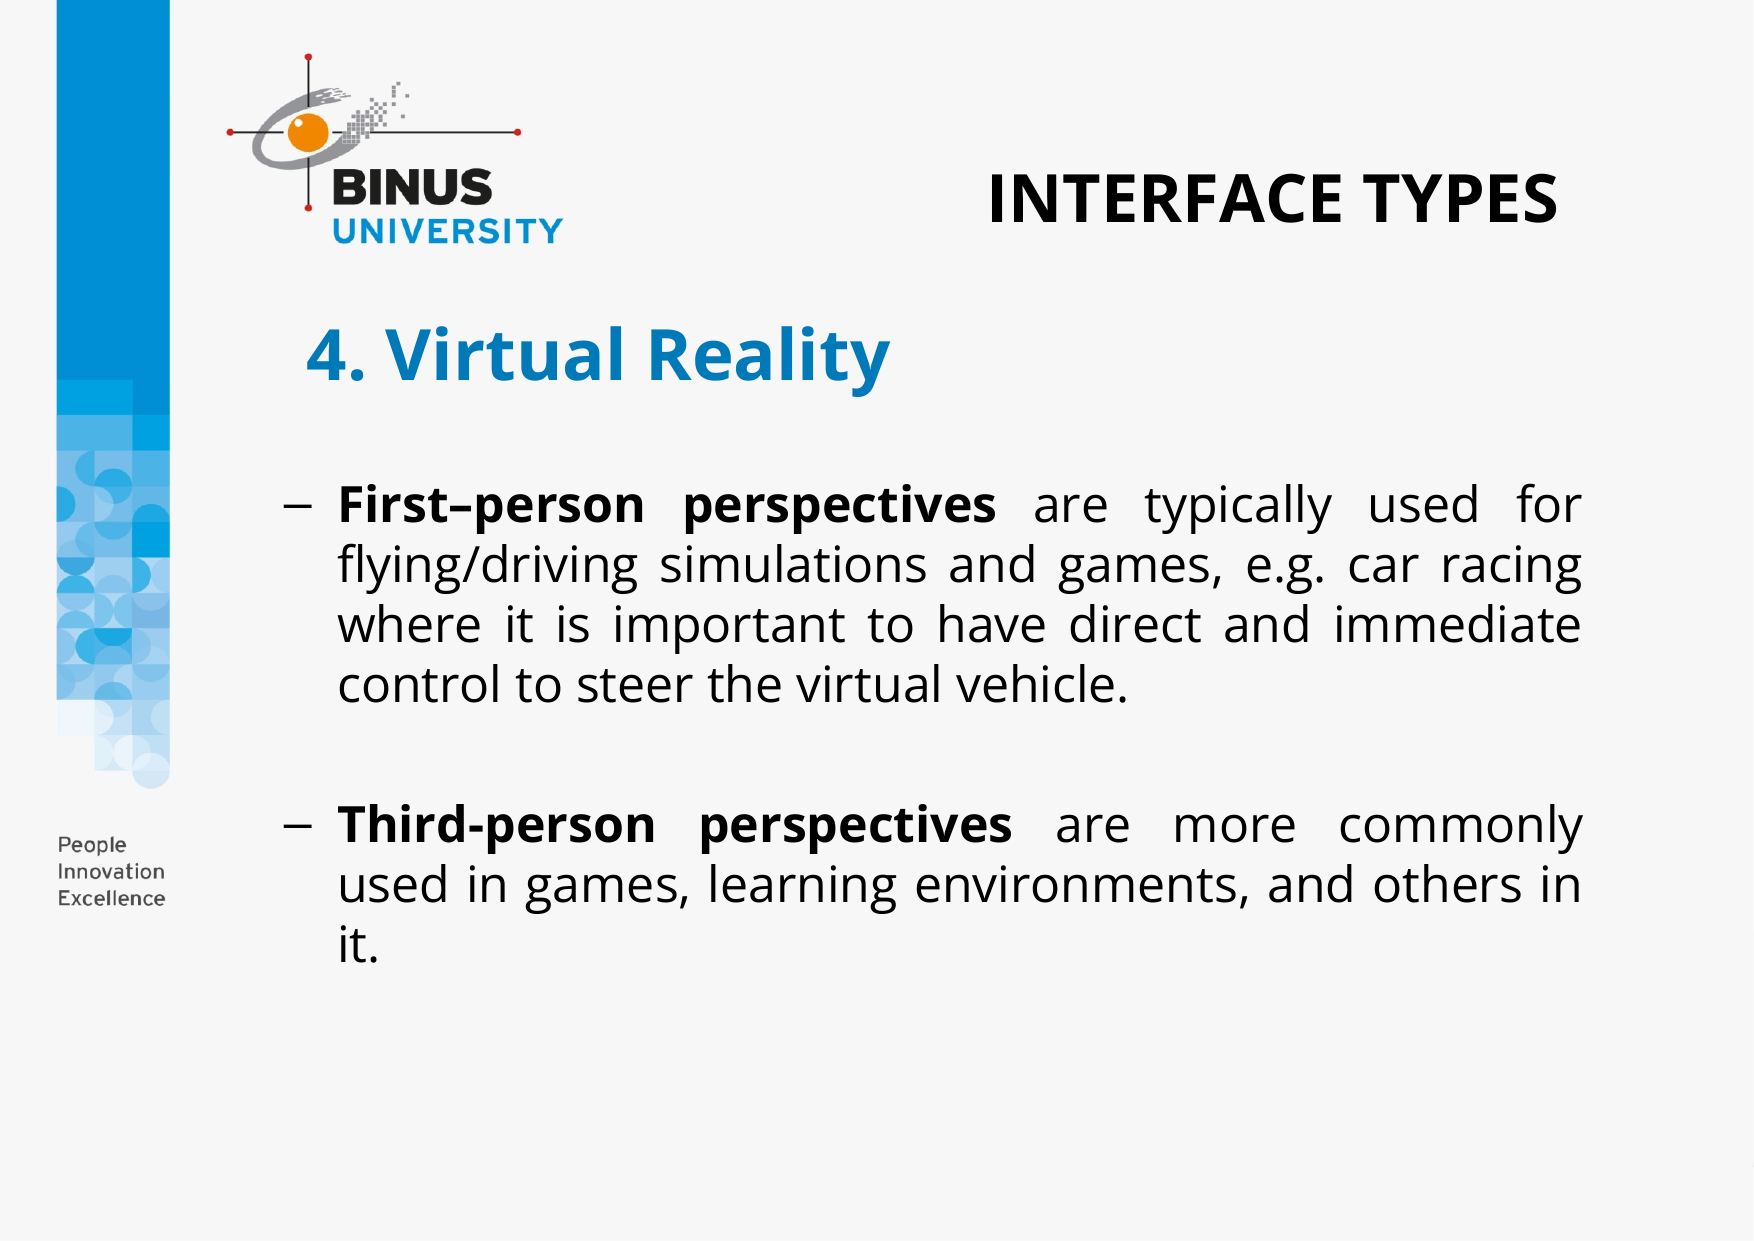

INTERFACE TYPES
# 4. Virtual Reality

First–person perspectives are typically used for flying/driving simulations and games, e.g. car racing where it is important to have direct and immediate control to steer the virtual vehicle.

Third-person perspectives are more commonly used in games, learning environments, and others in it.